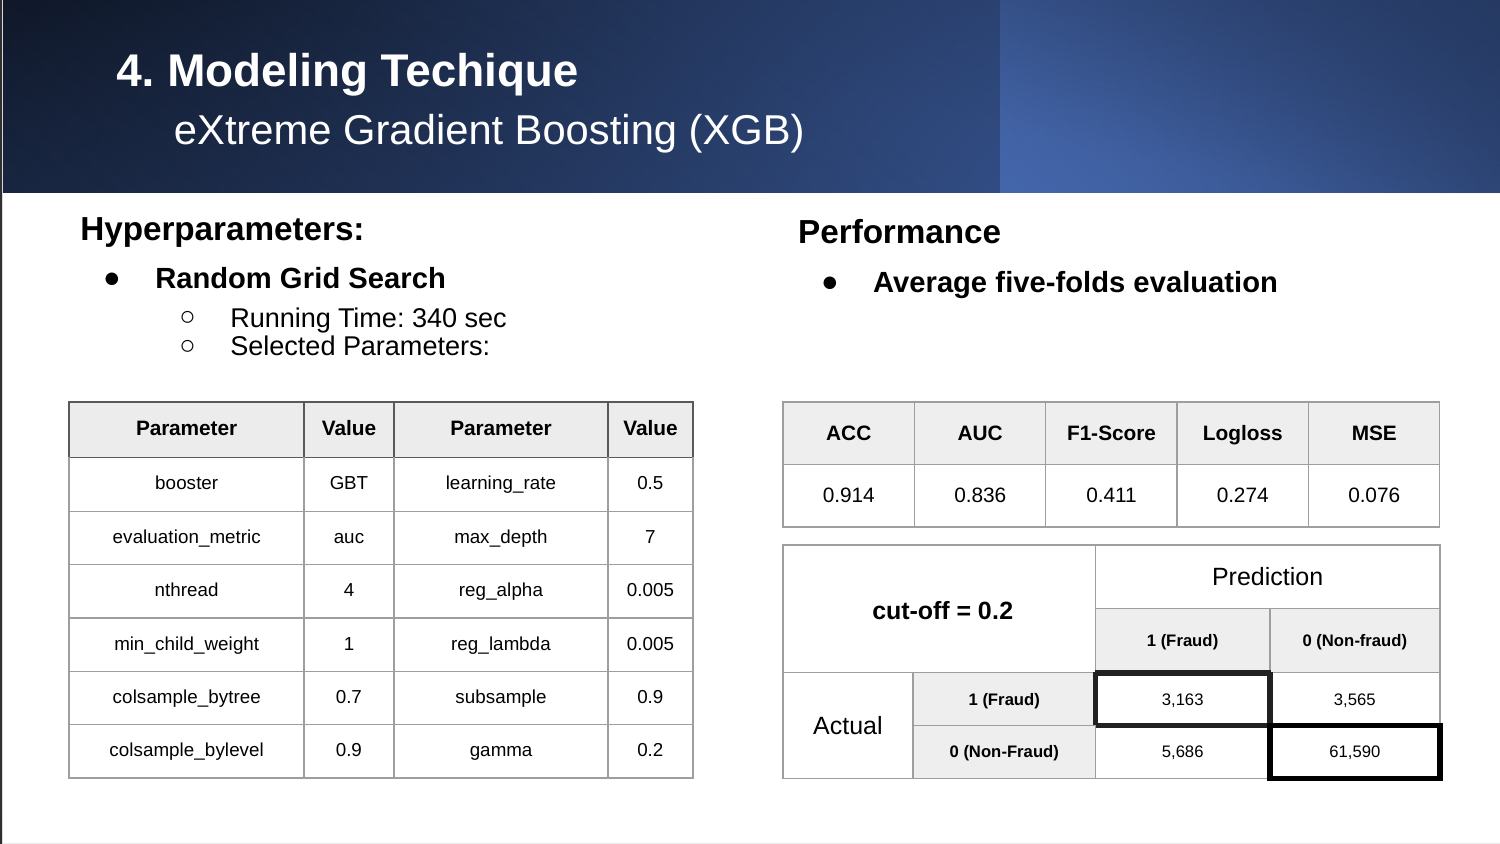

# 4. Modeling Techique
     eXtreme Gradient Boosting (XGB)
Hyperparameters:
Random Grid Search
Running Time: 340 sec
Selected Parameters:

Performance
Average five-folds evaluation

| Parameter | Value | Parameter | Value |
| --- | --- | --- | --- |
| booster | GBT | learning\_rate | 0.5 |
| evaluation\_metric | auc | max\_depth | 7 |
| nthread | 4 | reg\_alpha | 0.005 |
| min\_child\_weight | 1 | reg\_lambda | 0.005 |
| colsample\_bytree | 0.7 | subsample | 0.9 |
| colsample\_bylevel | 0.9 | gamma | 0.2 |
| ACC | AUC | F1-Score | Logloss | MSE |
| --- | --- | --- | --- | --- |
| 0.914 | 0.836 | 0.411 | 0.274 | 0.076 |
| cut-off = 0.2 |  | Prediction |  |
| --- | --- | --- | --- |
|  |  | 1 (Fraud) | 0 (Non-fraud) |
| Actual | 1 (Fraud) | 3,163 | 3,565 |
|  | 0 (Non-Fraud) | 5,686 | 61,590 |